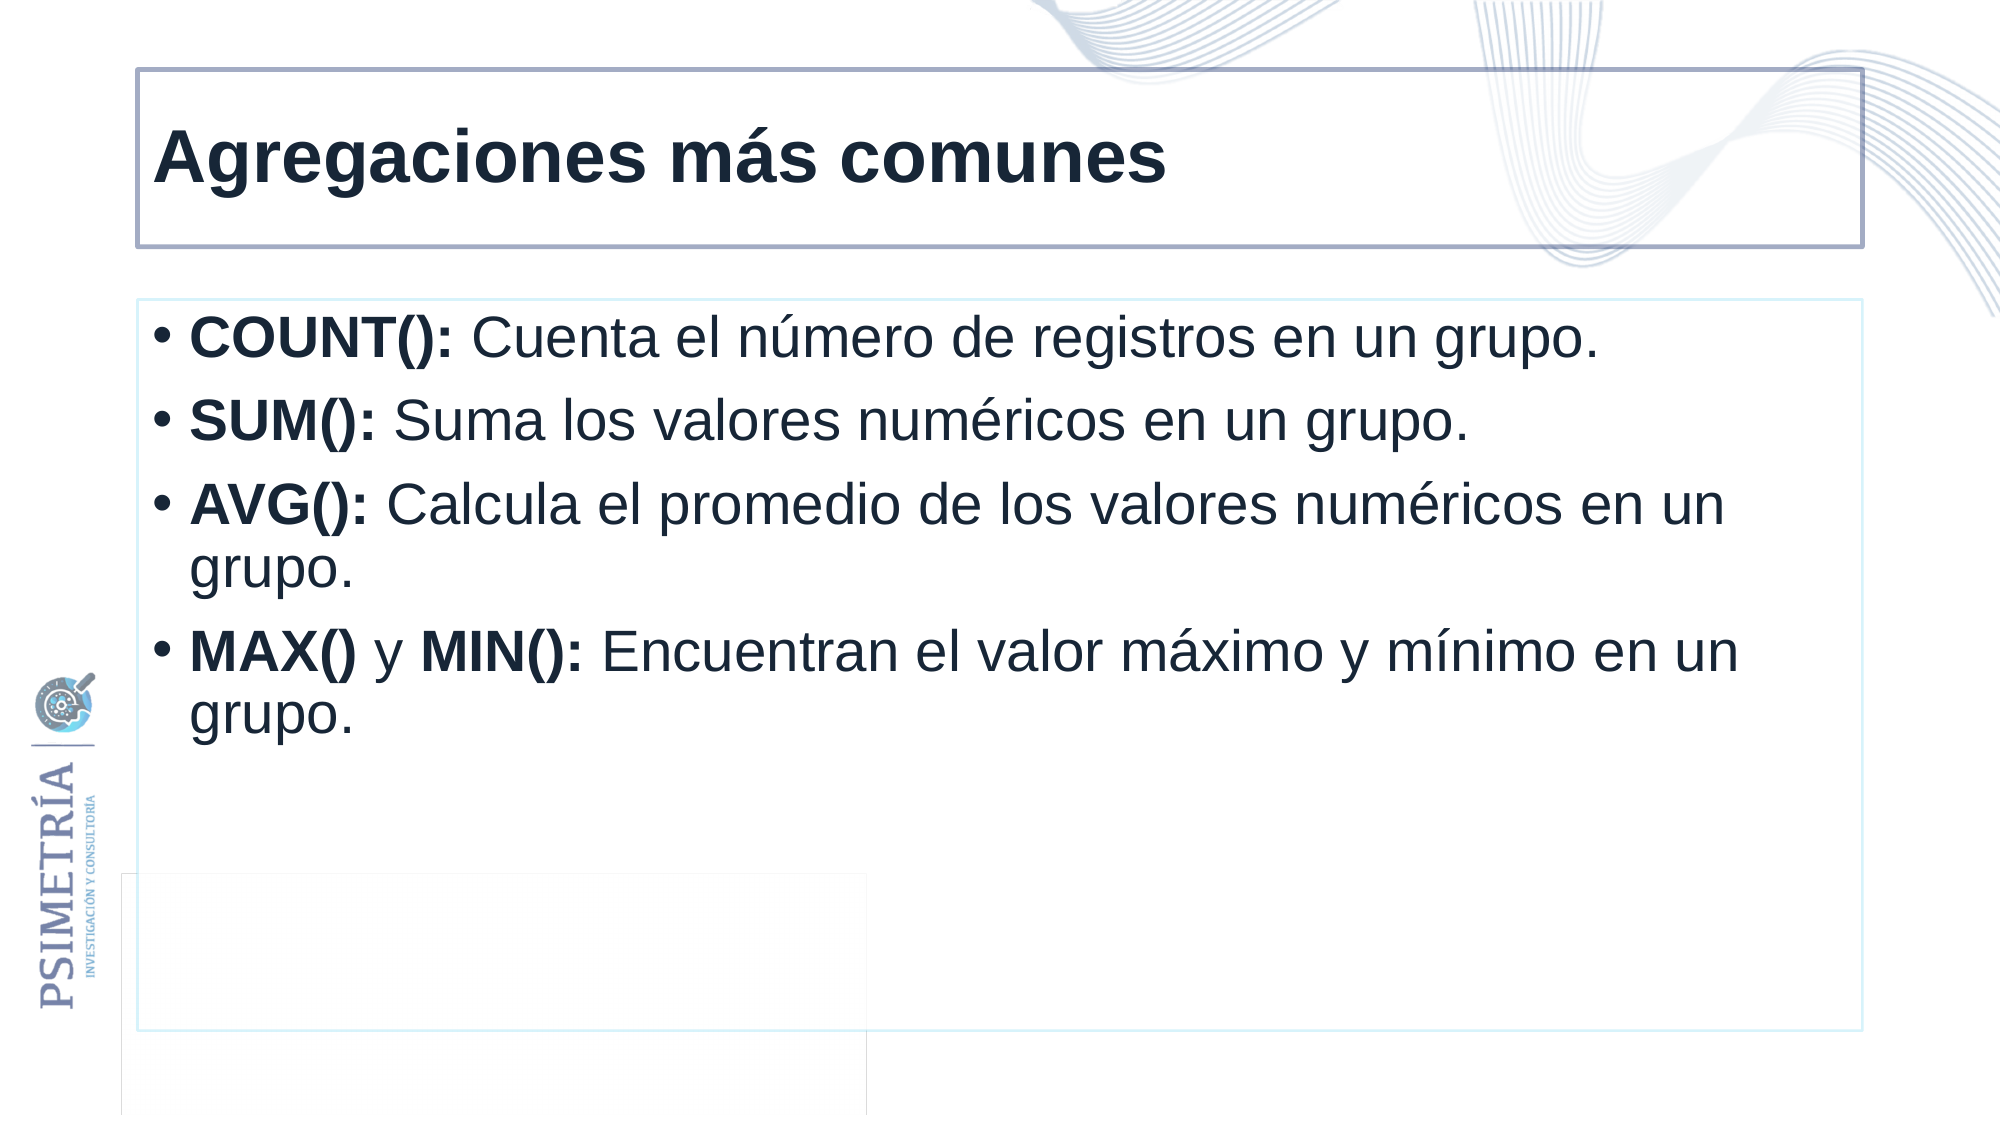

# Agregaciones más comunes
COUNT(): Cuenta el número de registros en un grupo.
SUM(): Suma los valores numéricos en un grupo.
AVG(): Calcula el promedio de los valores numéricos en un grupo.
MAX() y MIN(): Encuentran el valor máximo y mínimo en un grupo.